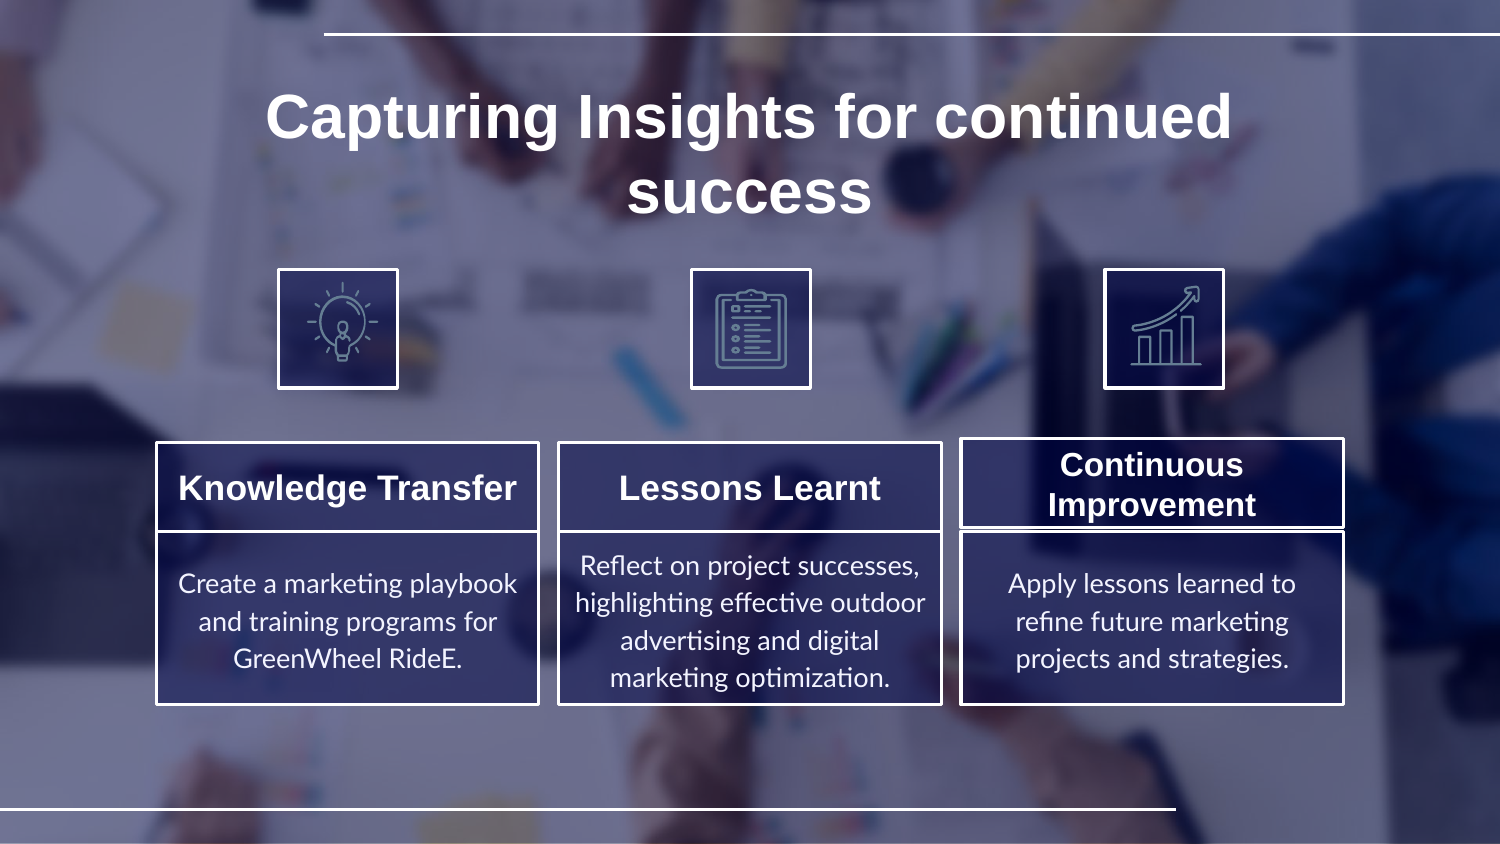

# Capturing Insights for continued success

Continuous Improvement
Knowledge Transfer
Lessons Learnt
Create a marketing playbook and training programs for GreenWheel RideE.
Reflect on project successes, highlighting effective outdoor advertising and digital marketing optimization.
Apply lessons learned to refine future marketing projects and strategies.